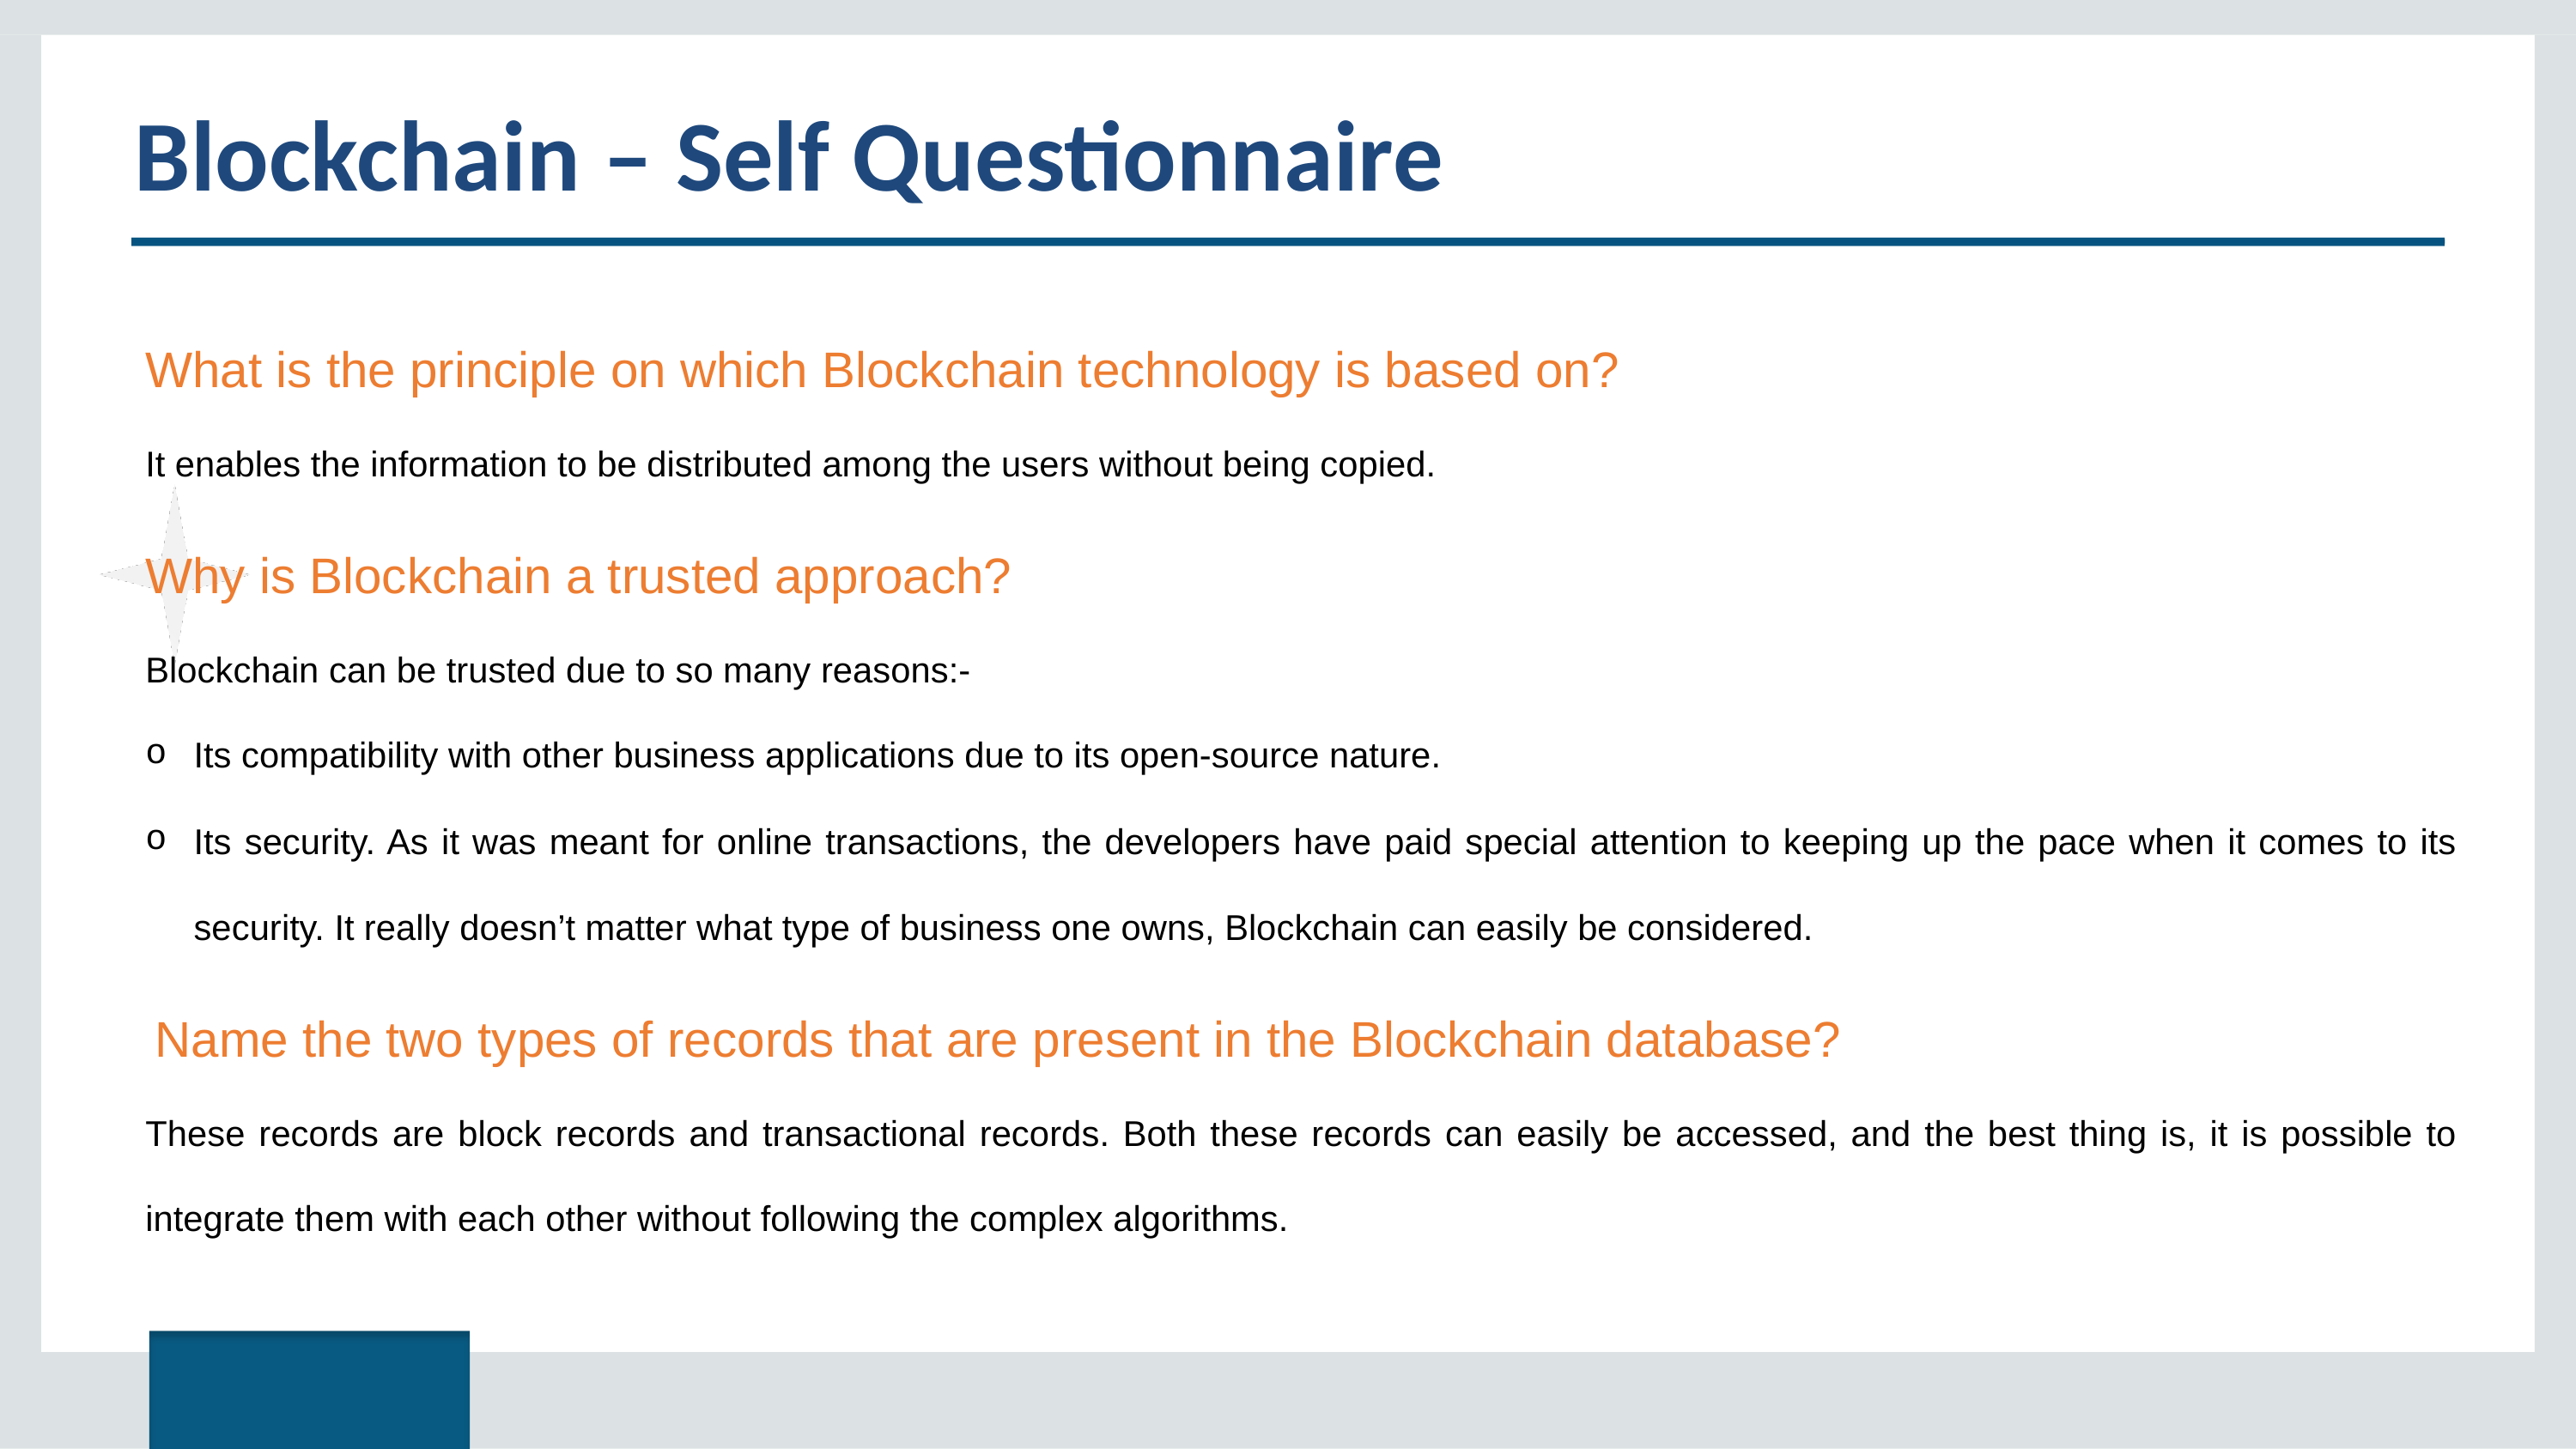

# Blockchain – Self Questionnaire

What is the principle on which Blockchain technology is based on?
It enables the information to be distributed among the users without being copied.
Why is Blockchain a trusted approach?
Blockchain can be trusted due to so many reasons:-
Its compatibility with other business applications due to its open-source nature.
Its security. As it was meant for online transactions, the developers have paid special attention to keeping up the pace when it comes to its security. It really doesn’t matter what type of business one owns, Blockchain can easily be considered.
 Name the two types of records that are present in the Blockchain database?
These records are block records and transactional records. Both these records can easily be accessed, and the best thing is, it is possible to integrate them with each other without following the complex algorithms.